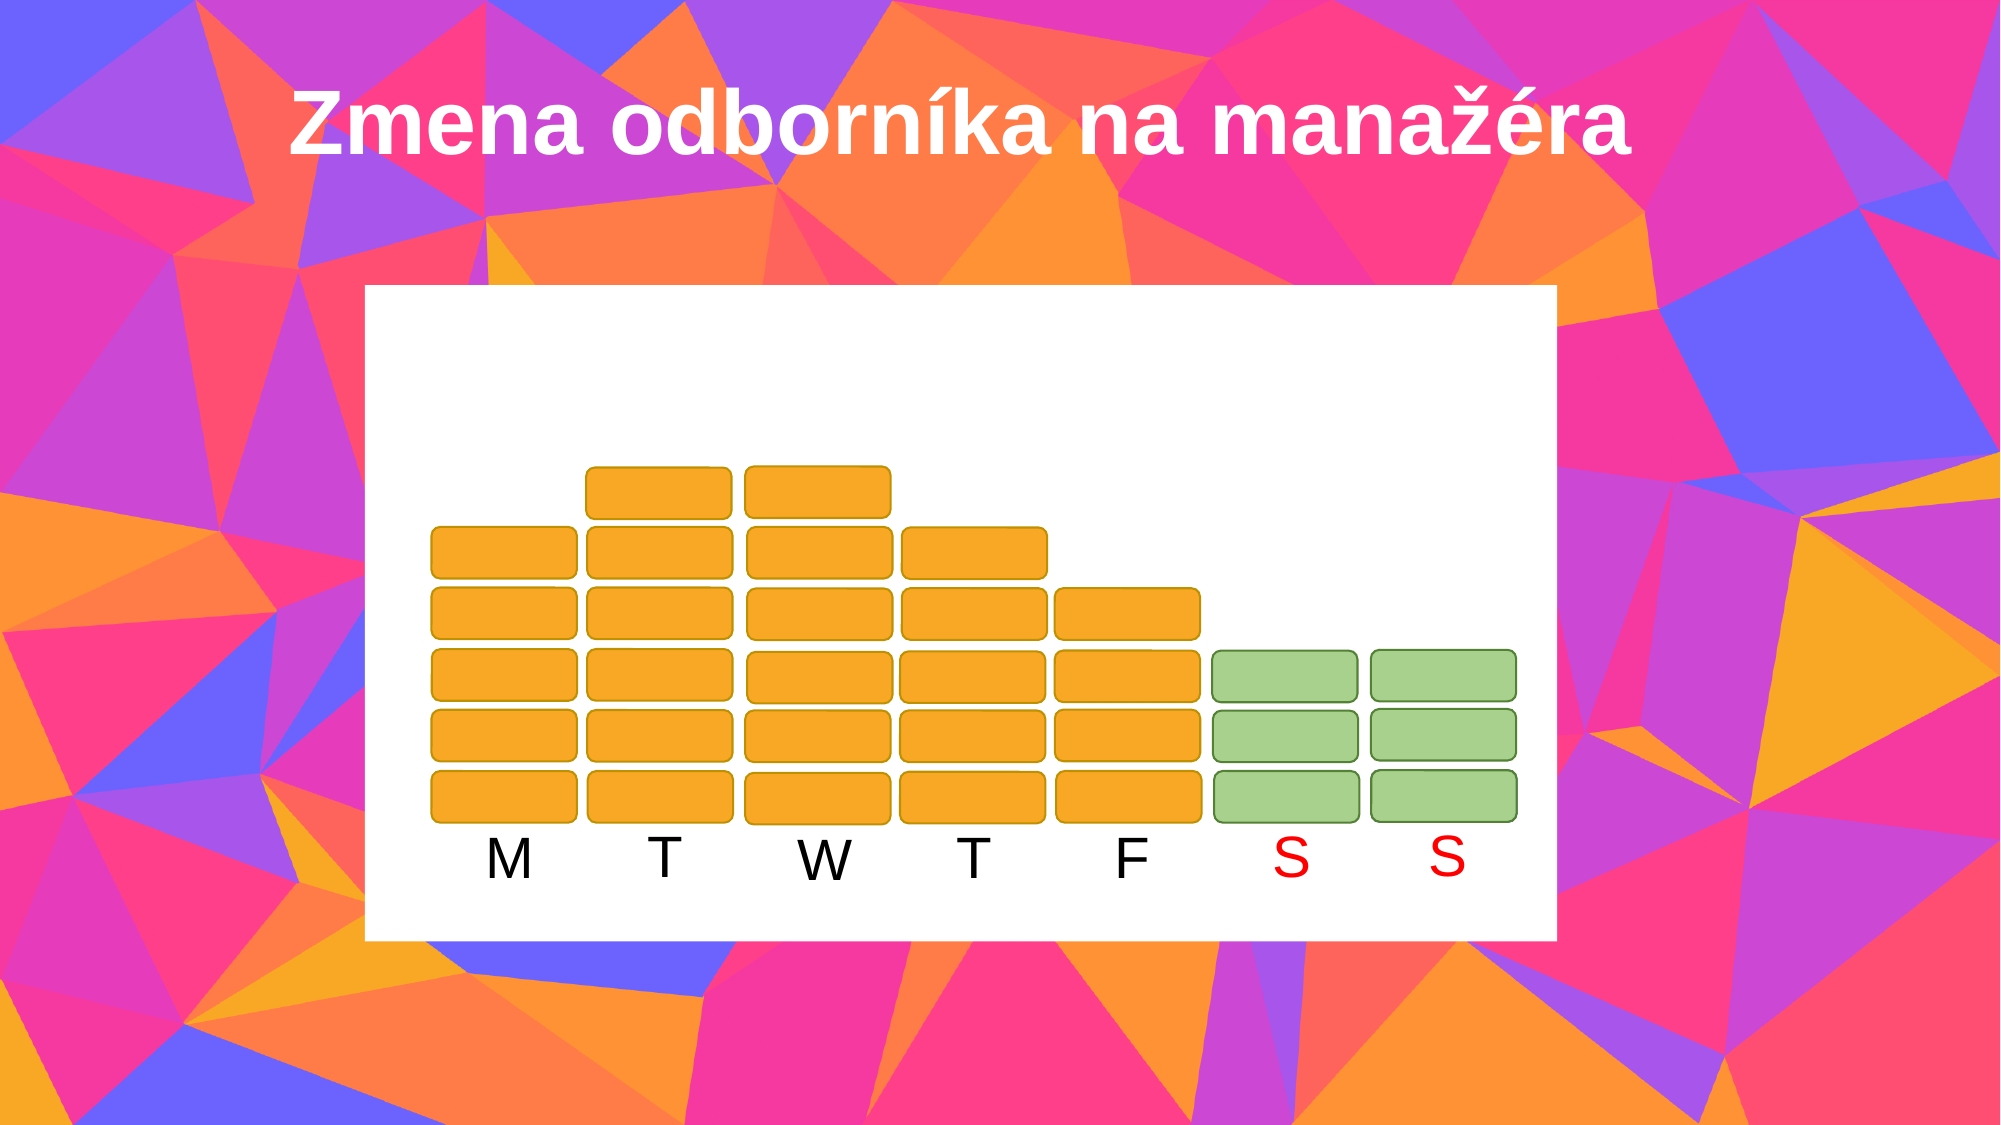

# Zmena odborníka na manažéra

S
T
S
M
T
F
W